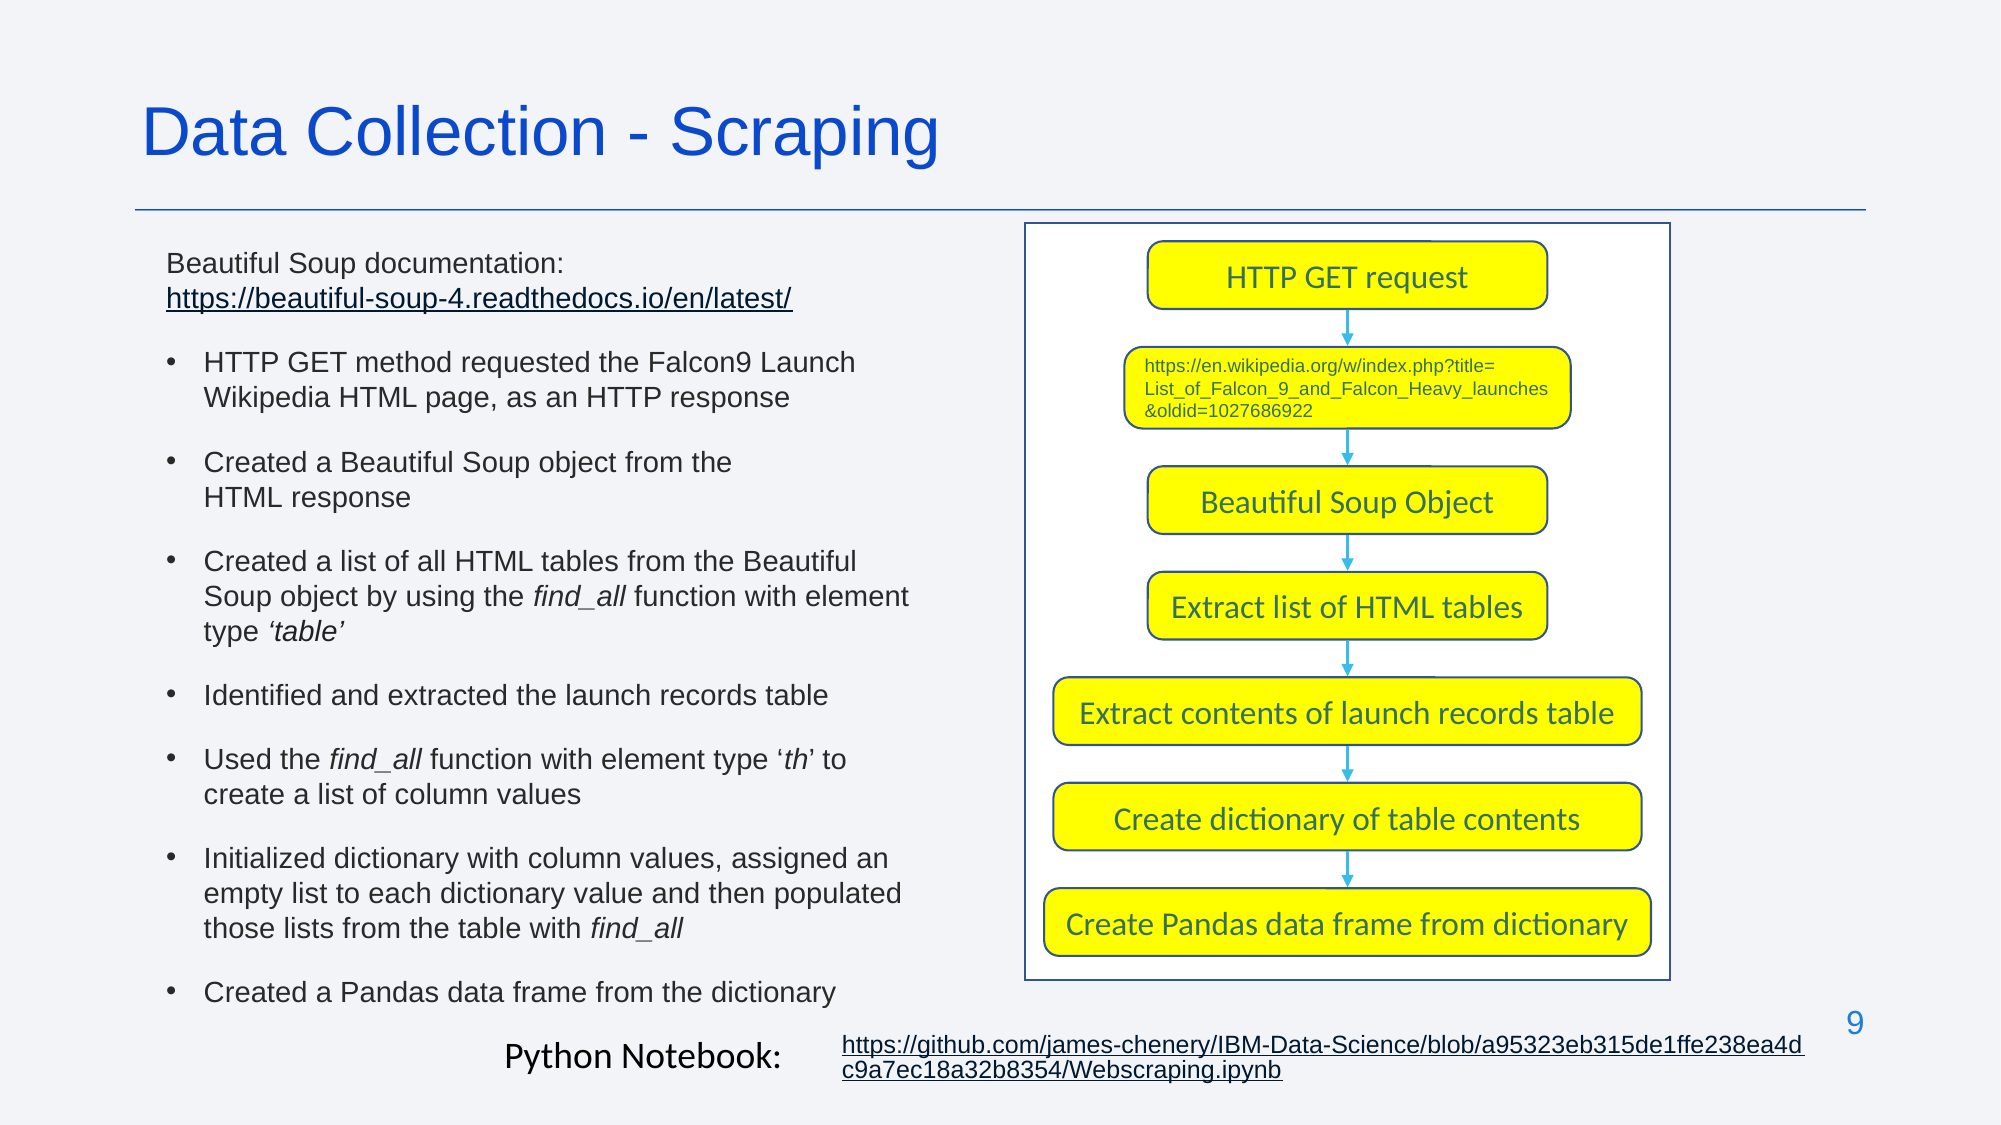

Data Collection - Scraping

Beautiful Soup documentation: https://beautiful-soup-4.readthedocs.io/en/latest/
HTTP GET method requested the Falcon9 Launch Wikipedia HTML page, as an HTTP response
Created a Beautiful Soup object from the HTML response
Created a list of all HTML tables from the Beautiful Soup object by using the find_all function with element type ‘table’
Identified and extracted the launch records table
Used the find_all function with element type ‘th’ to create a list of column values
Initialized dictionary with column values, assigned an empty list to each dictionary value and then populated those lists from the table with find_all
Created a Pandas data frame from the dictionary
HTTP GET request
https://en.wikipedia.org/w/index.php?title=
List_of_Falcon_9_and_Falcon_Heavy_launches
&oldid=1027686922
Beautiful Soup Object
Extract list of HTML tables
Extract contents of launch records table
Create dictionary of table contents
Create Pandas data frame from dictionary
9
https://github.com/james-chenery/IBM-Data-Science/blob/a95323eb315de1ffe238ea4dc9a7ec18a32b8354/Webscraping.ipynb

Python Notebook: